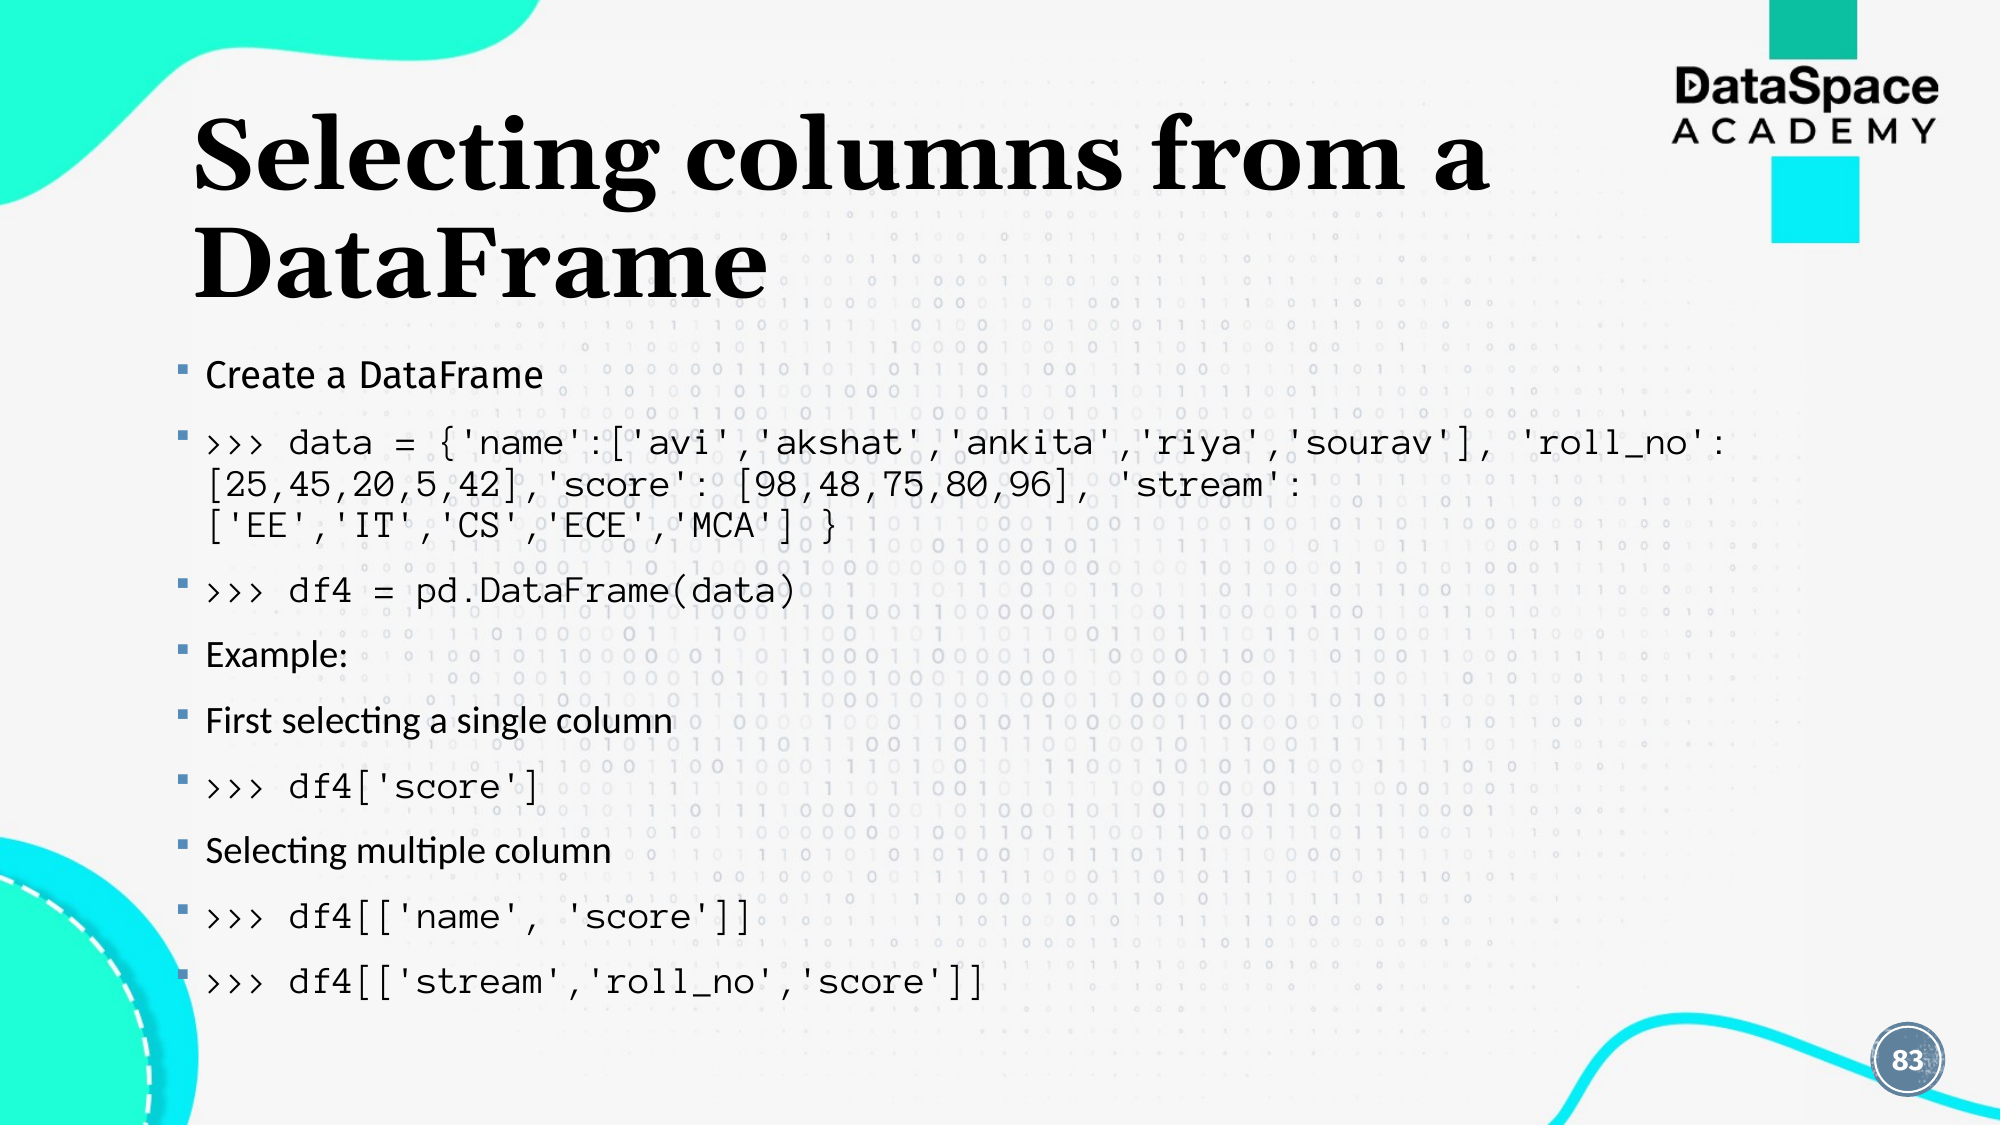

# Selecting columns from a DataFrame
Create a DataFrame
>>> data = {'name':['avi','akshat','ankita','riya','sourav'], 'roll_no':[25,45,20,5,42],'score': [98,48,75,80,96], 'stream':['EE','IT','CS','ECE','MCA'] }
>>> df4 = pd.DataFrame(data)
Example:
First selecting a single column
>>> df4['score']
Selecting multiple column
>>> df4[['name', 'score']]
>>> df4[['stream','roll_no','score']]
83